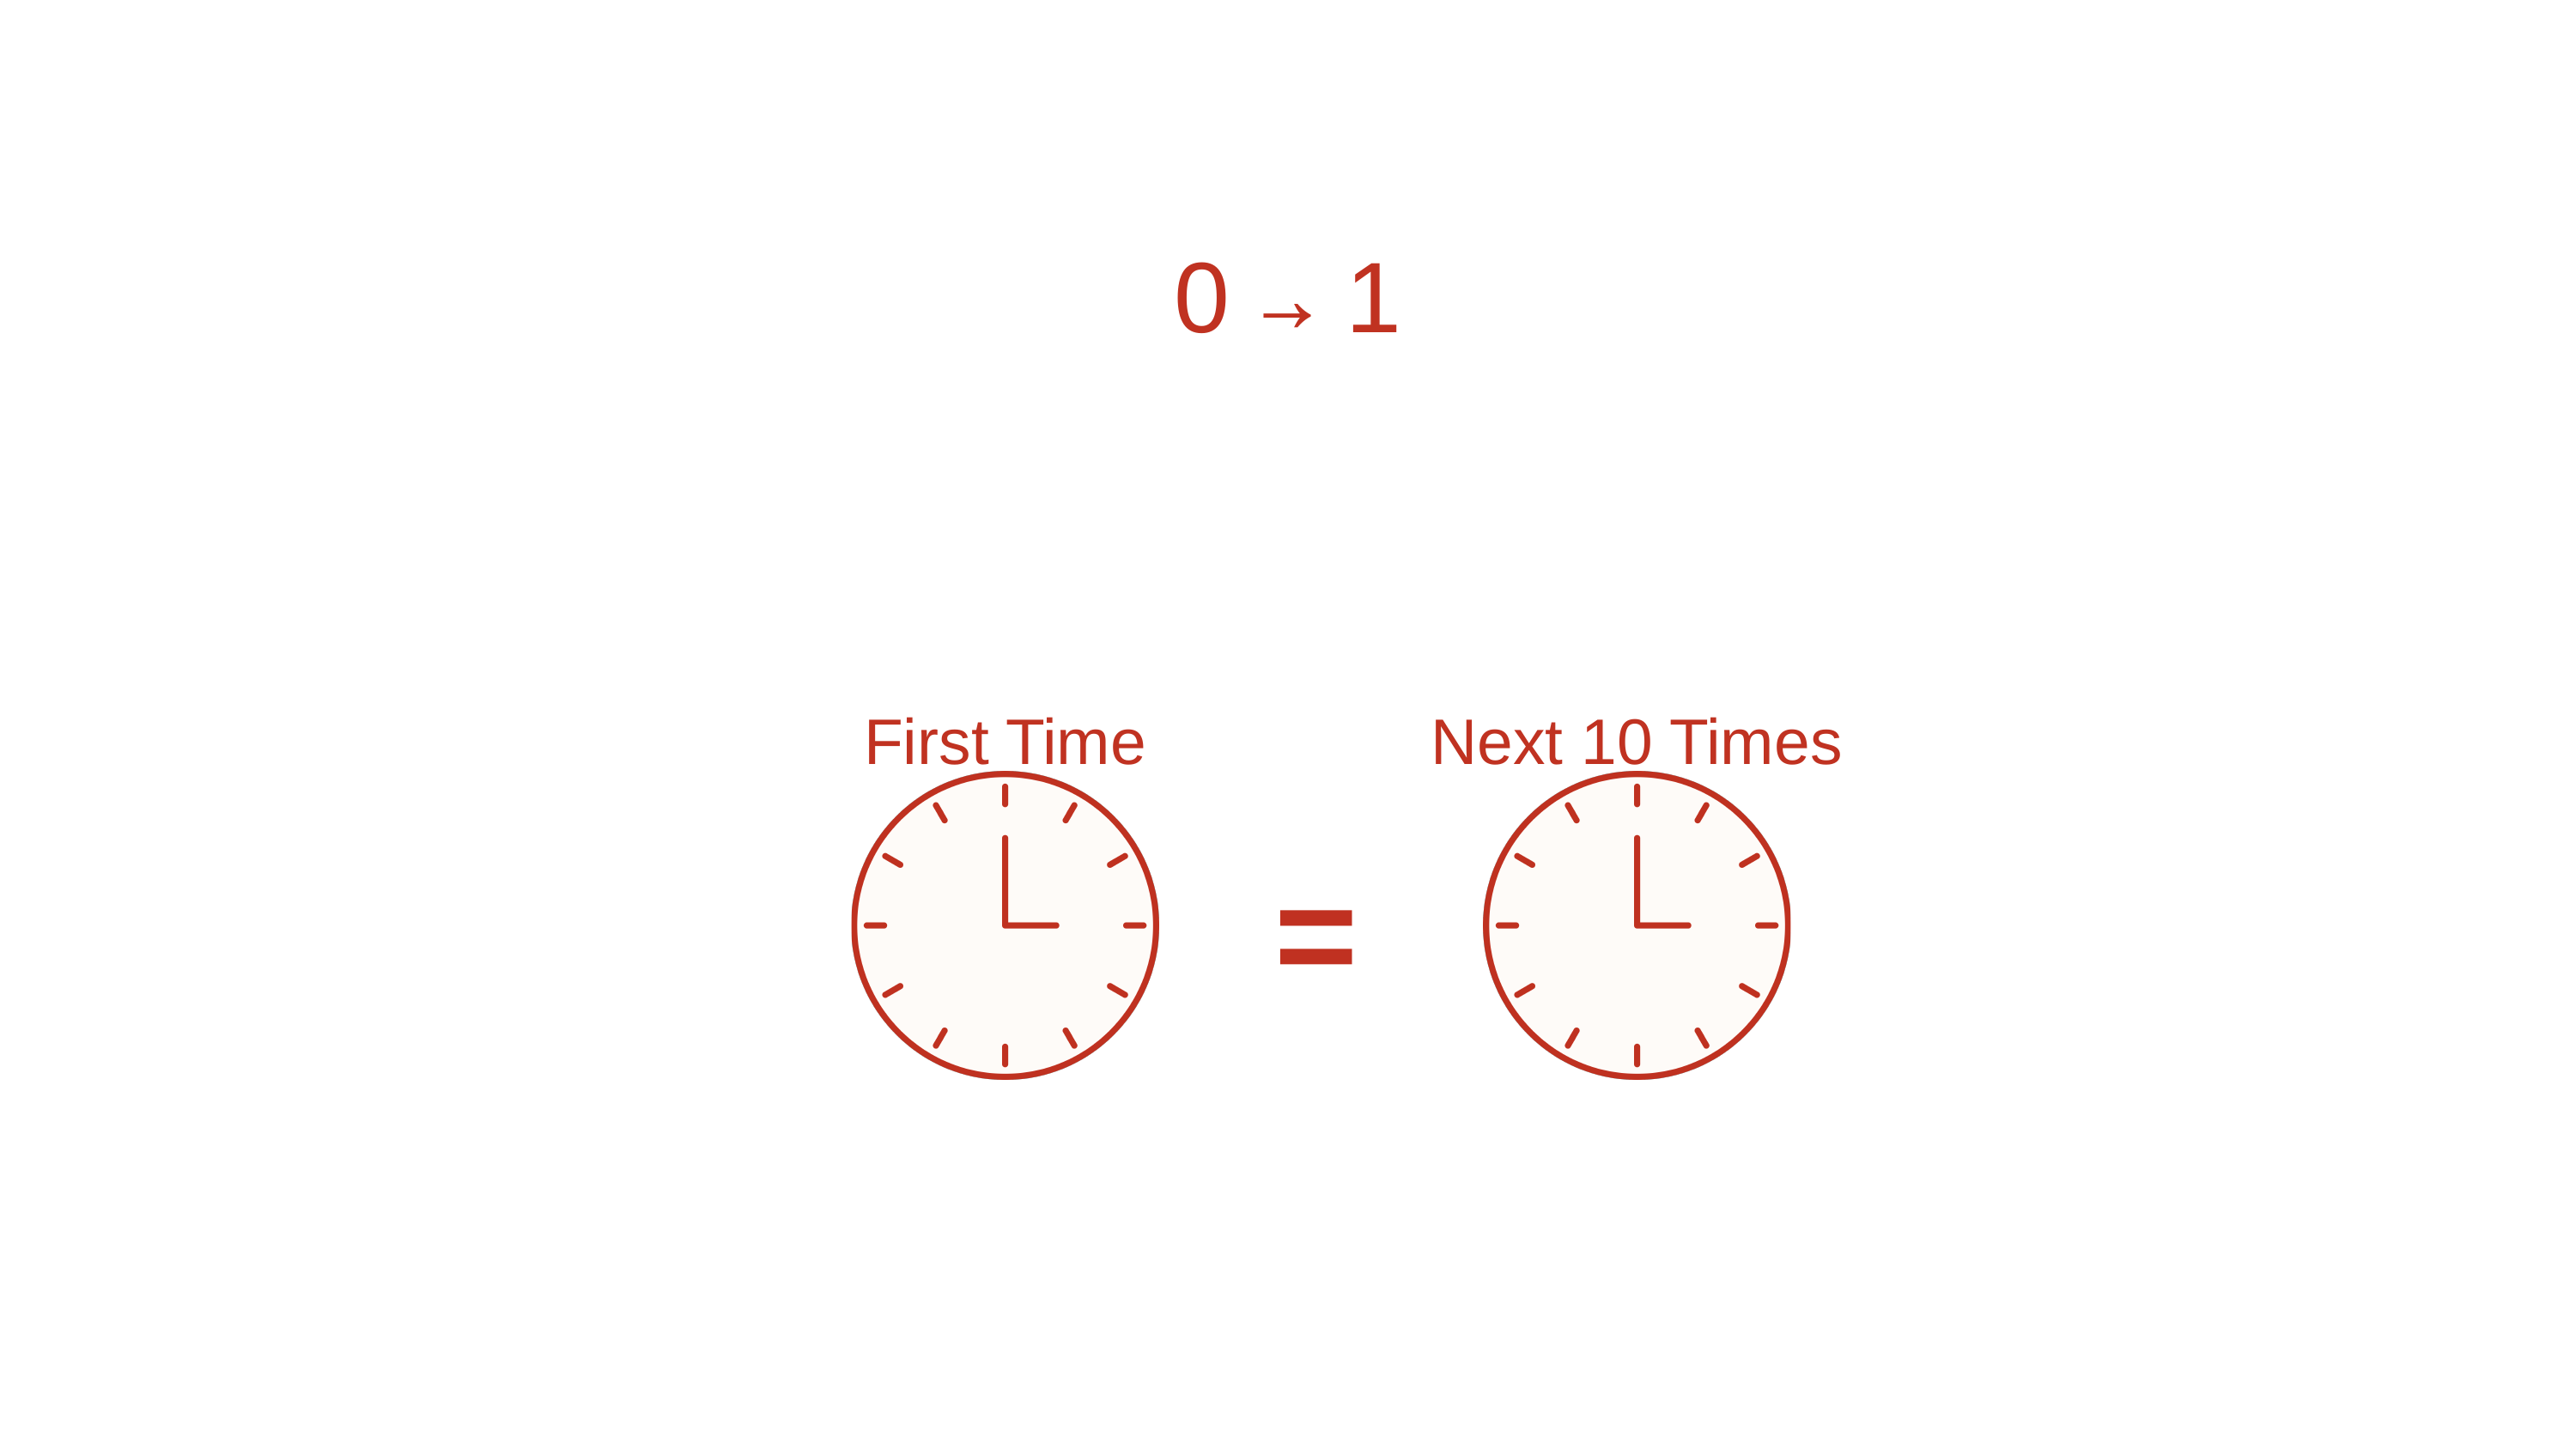

0 → 1
First Time
Next 10 Times

=